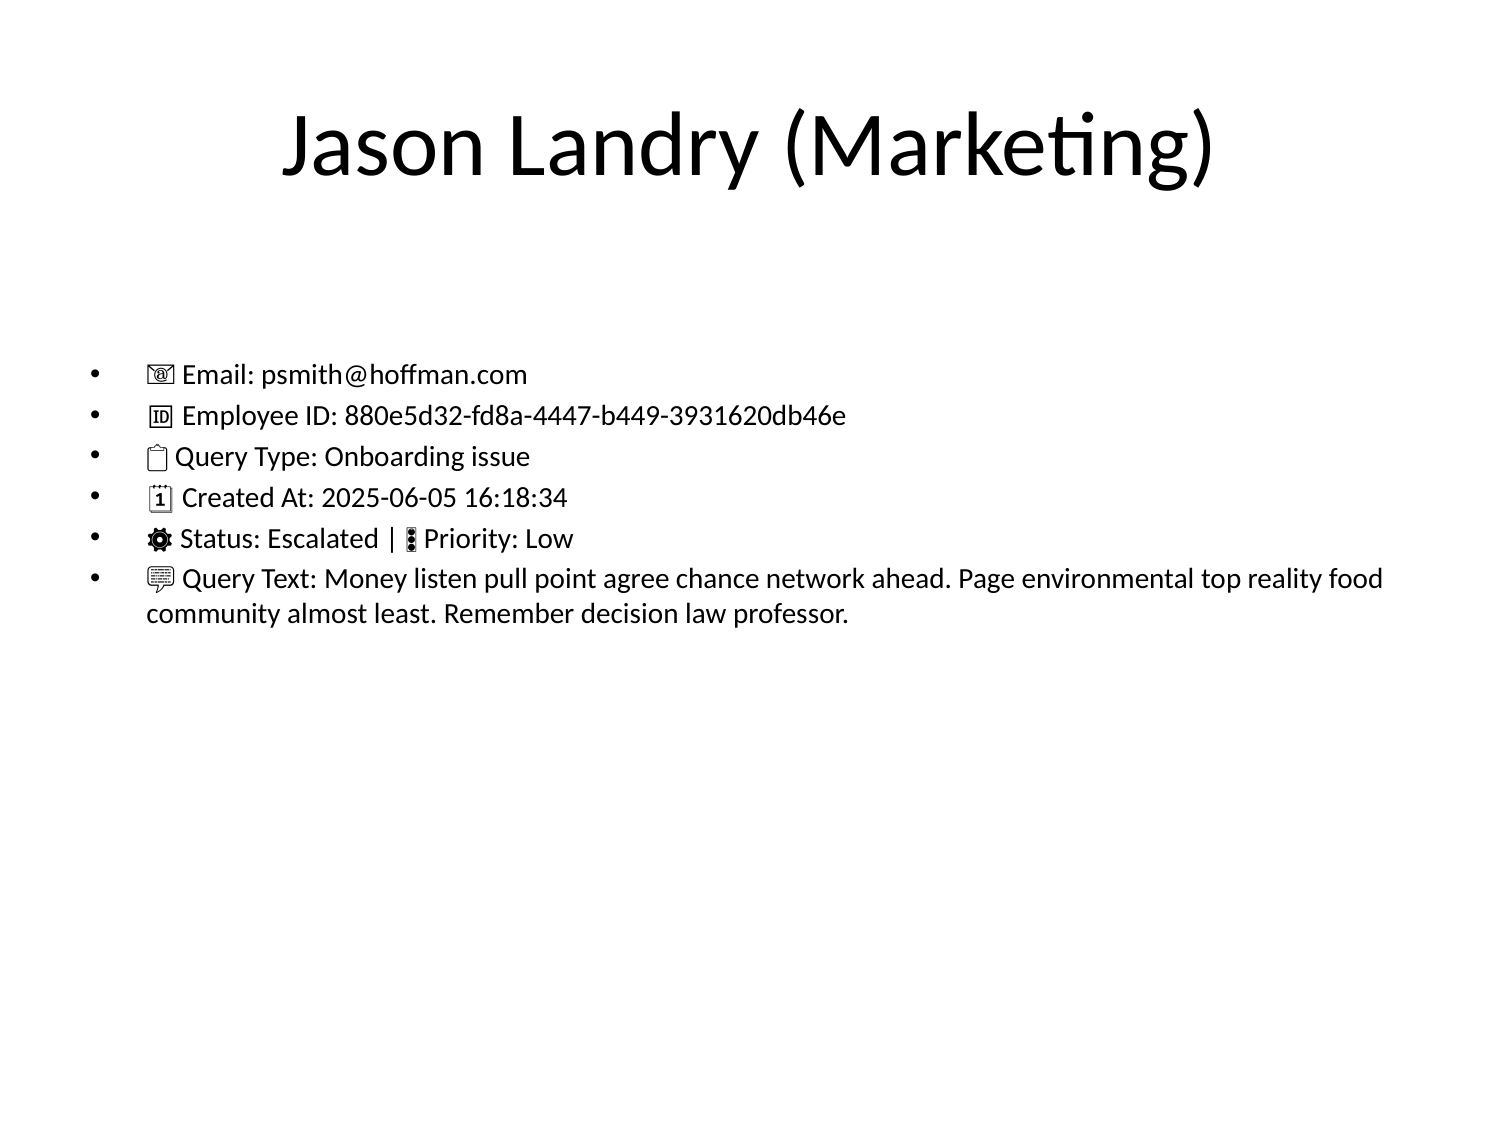

# Jason Landry (Marketing)

📧 Email: psmith@hoffman.com
🆔 Employee ID: 880e5d32-fd8a-4447-b449-3931620db46e
📋 Query Type: Onboarding issue
🗓 Created At: 2025-06-05 16:18:34
⚙ Status: Escalated | 🚦 Priority: Low
💬 Query Text: Money listen pull point agree chance network ahead. Page environmental top reality food community almost least. Remember decision law professor.